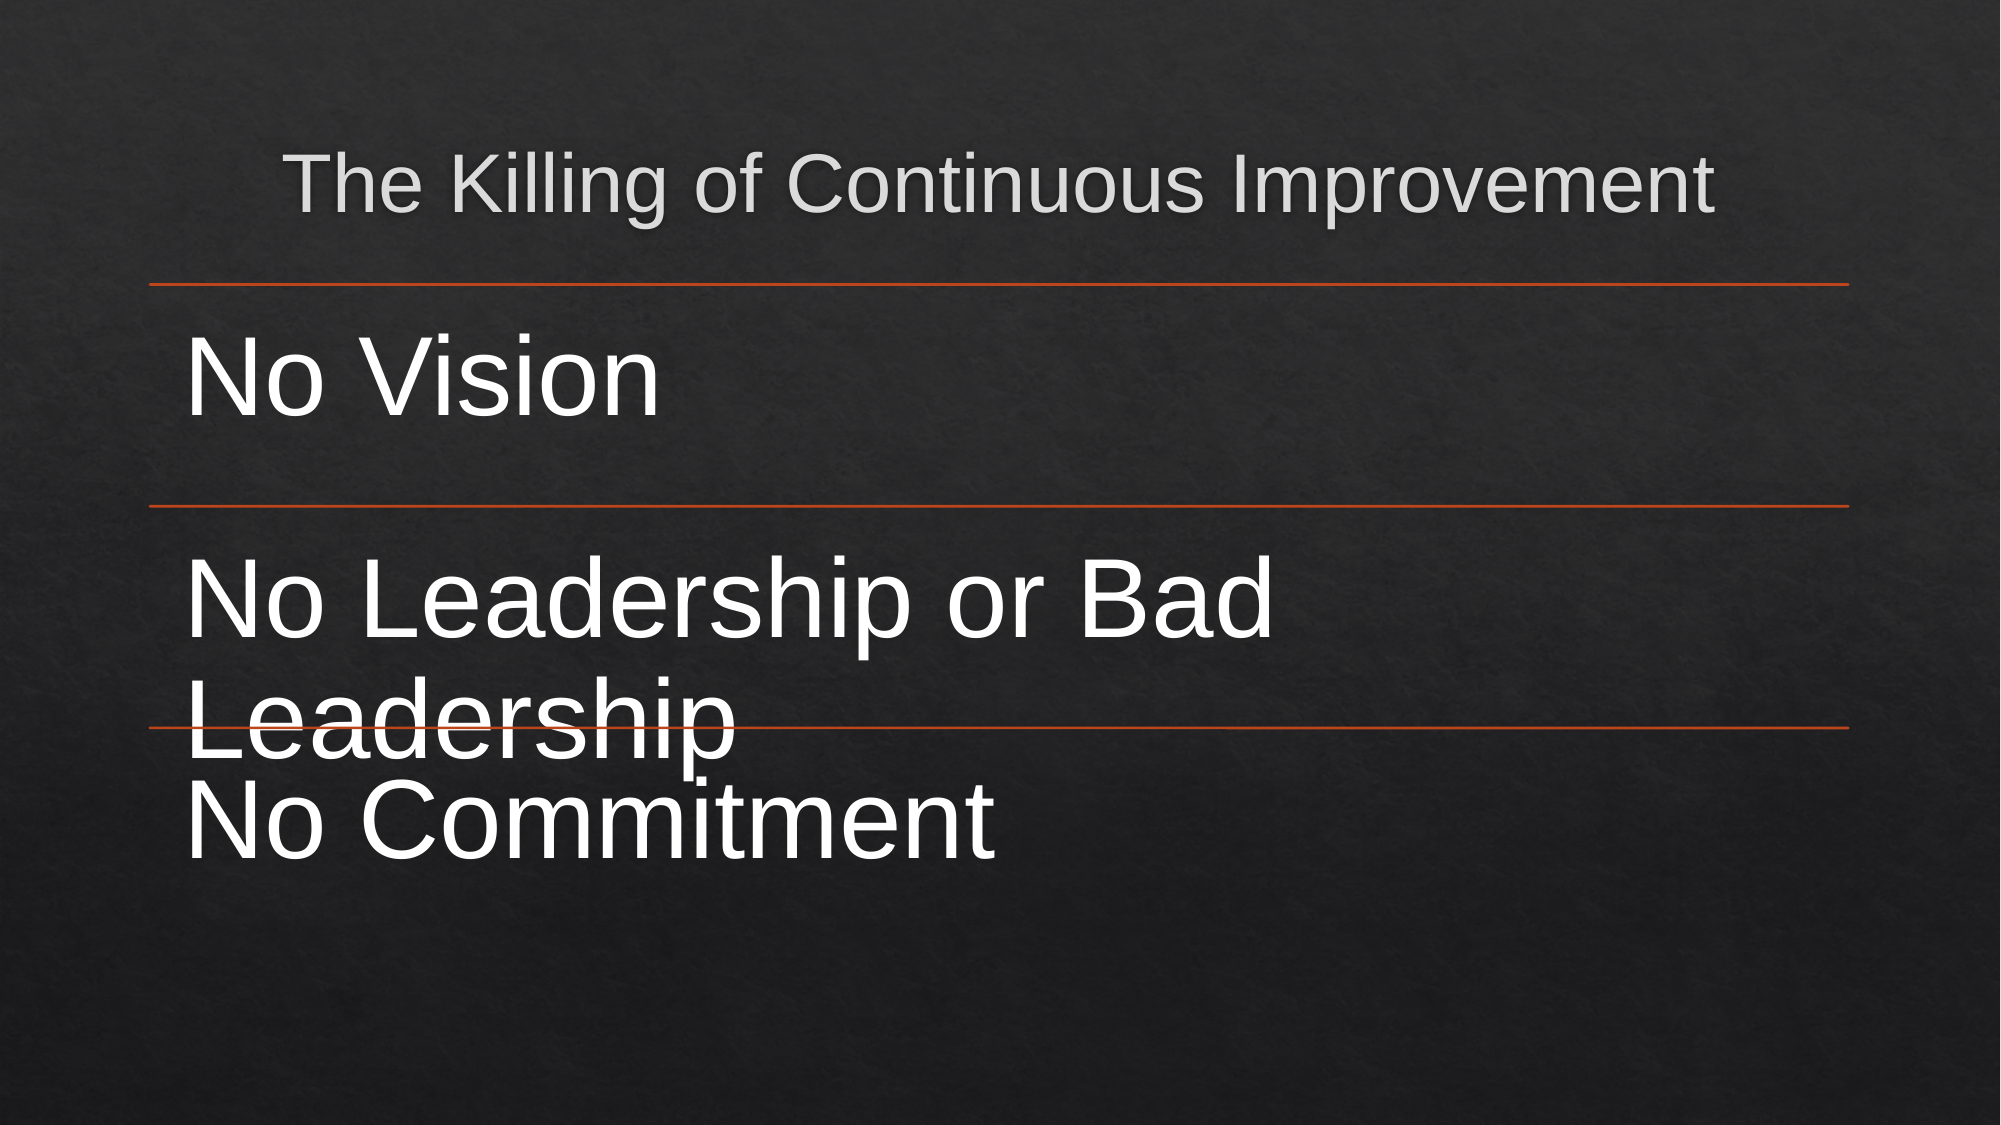

# The Killing of Continuous Improvement

No Vision

No Leadership or Bad Leadership

No Commitment